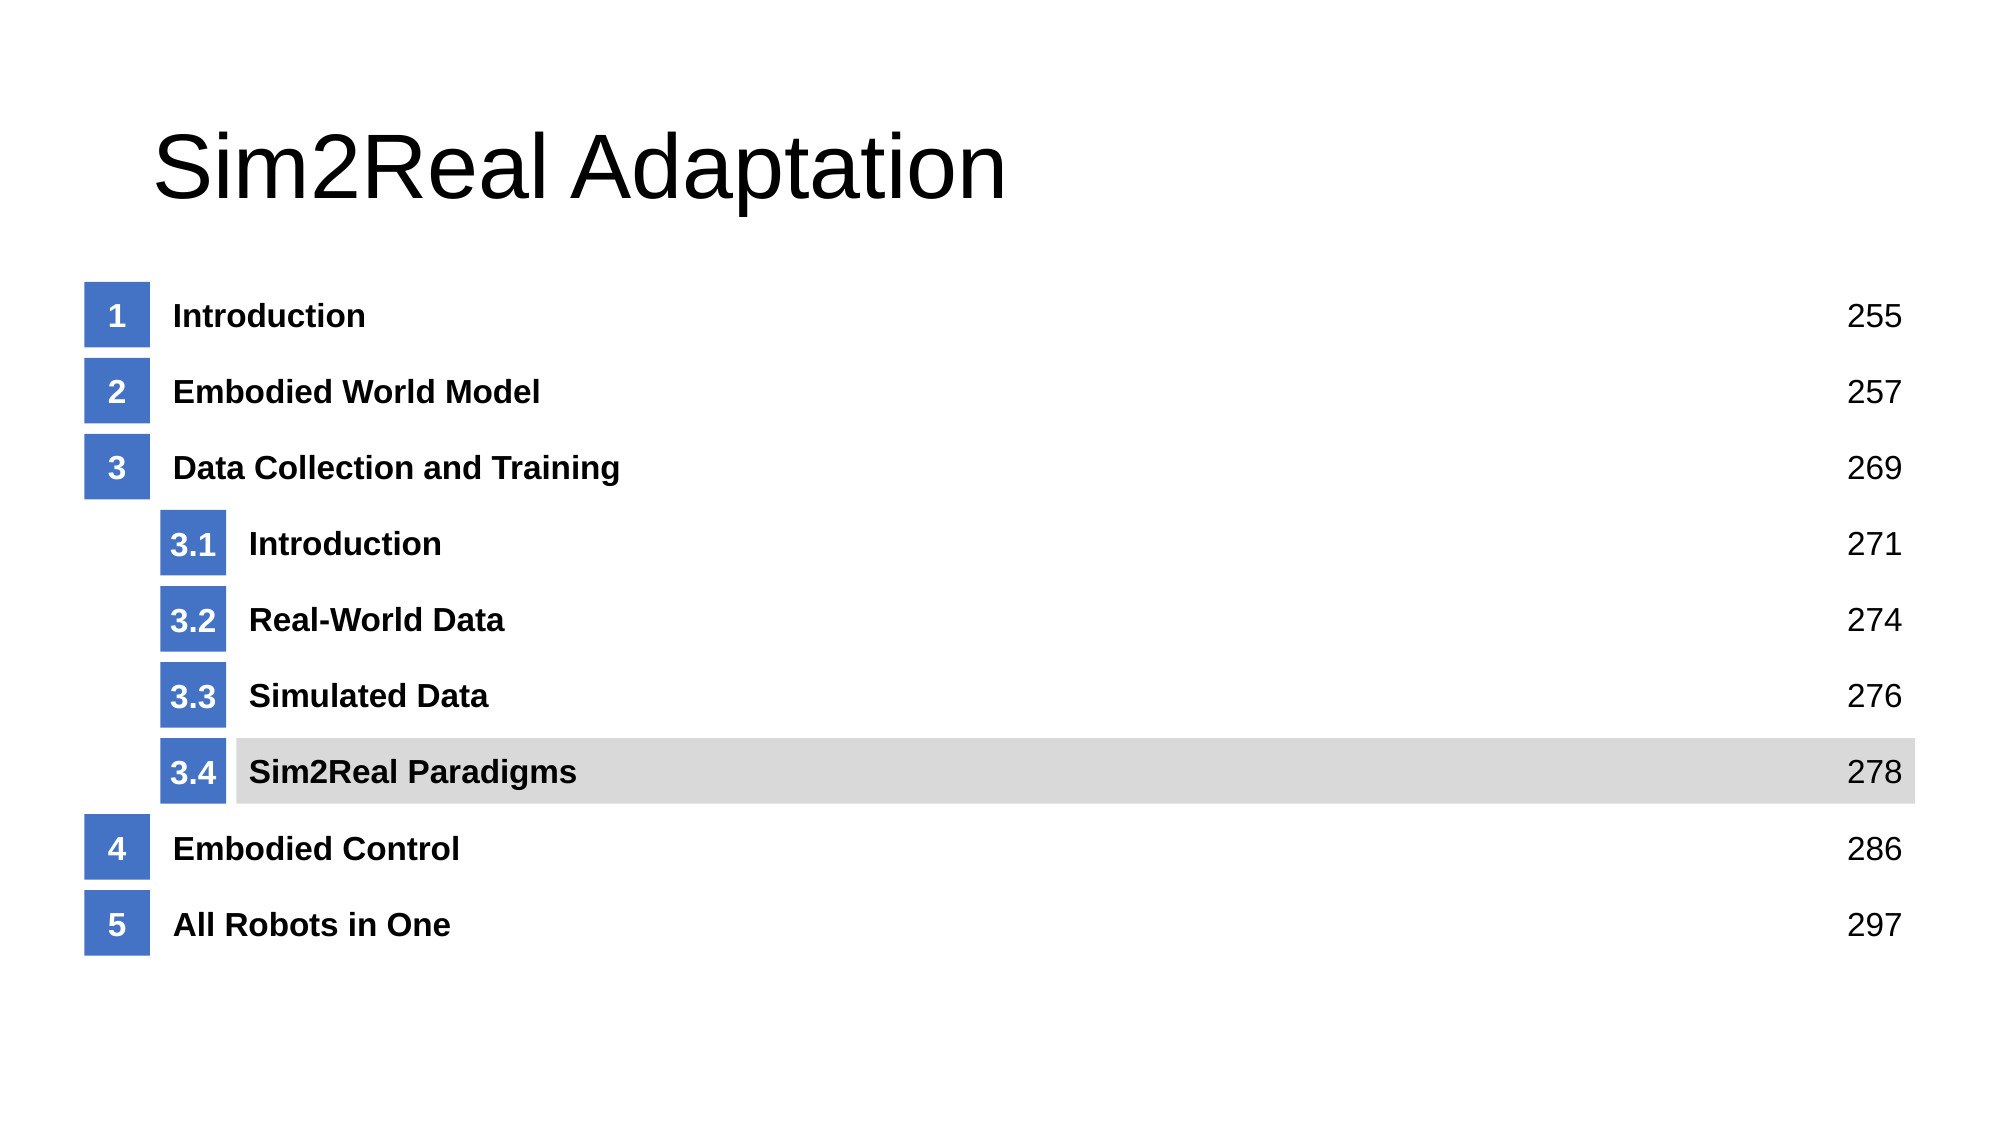

# Sim2Real Adaptation
1
Introduction
255
2
Embodied World Model
257
3
Data Collection and Training
269
3.1
Introduction
271
3.2
Real-World Data
274
3.3
Simulated Data
276
3.4

Sim2Real Paradigms
278
4
Embodied Control
286
5
All Robots in One
297